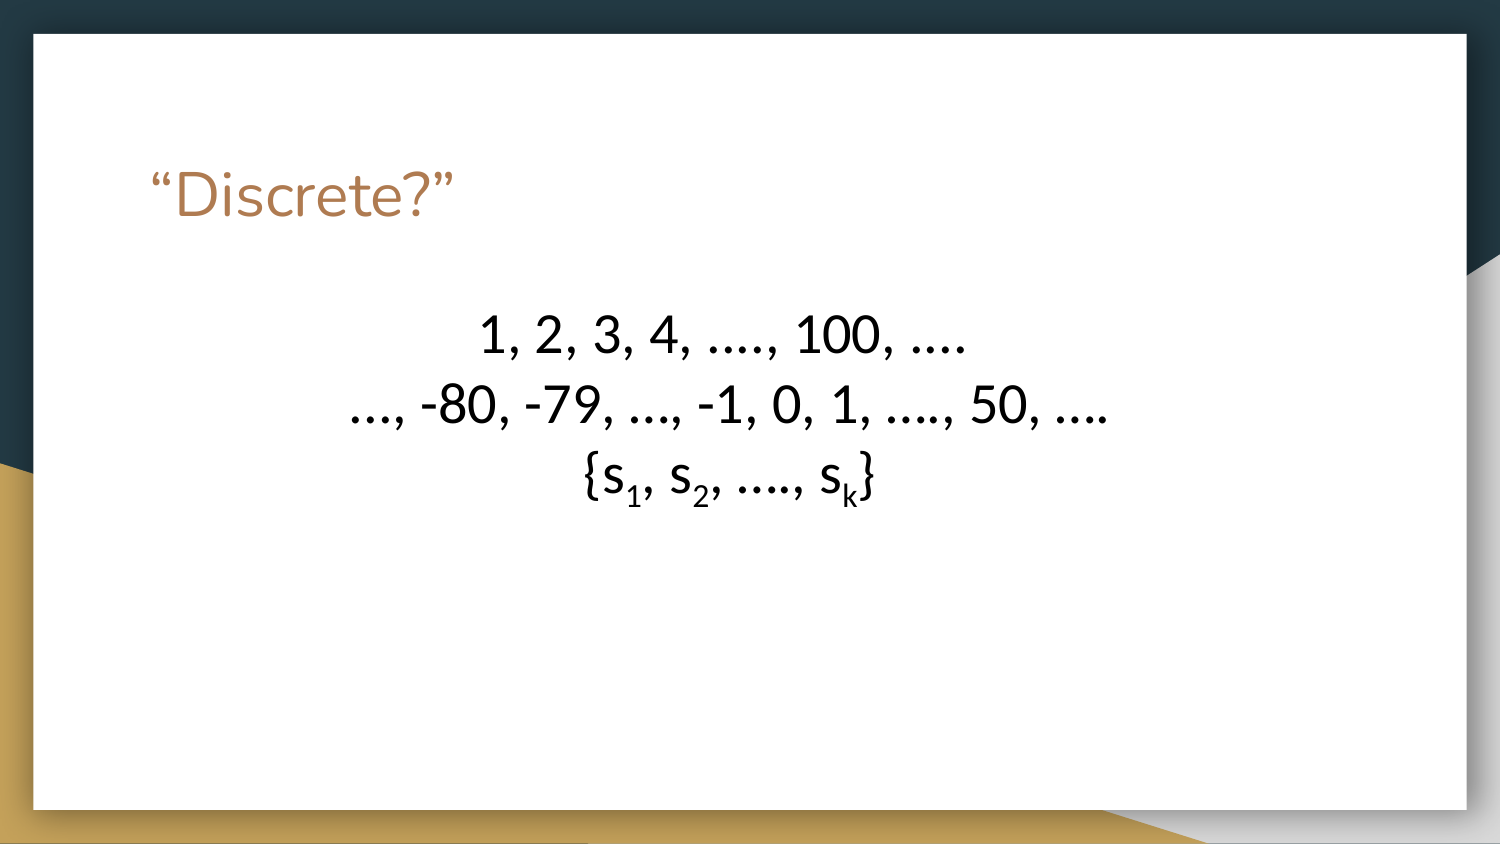

# “Discrete?”
1, 2, 3, 4, ...., 100, ....
..., -80, -79, …, -1, 0, 1, …., 50, ….
{s1, s2, …., sk}